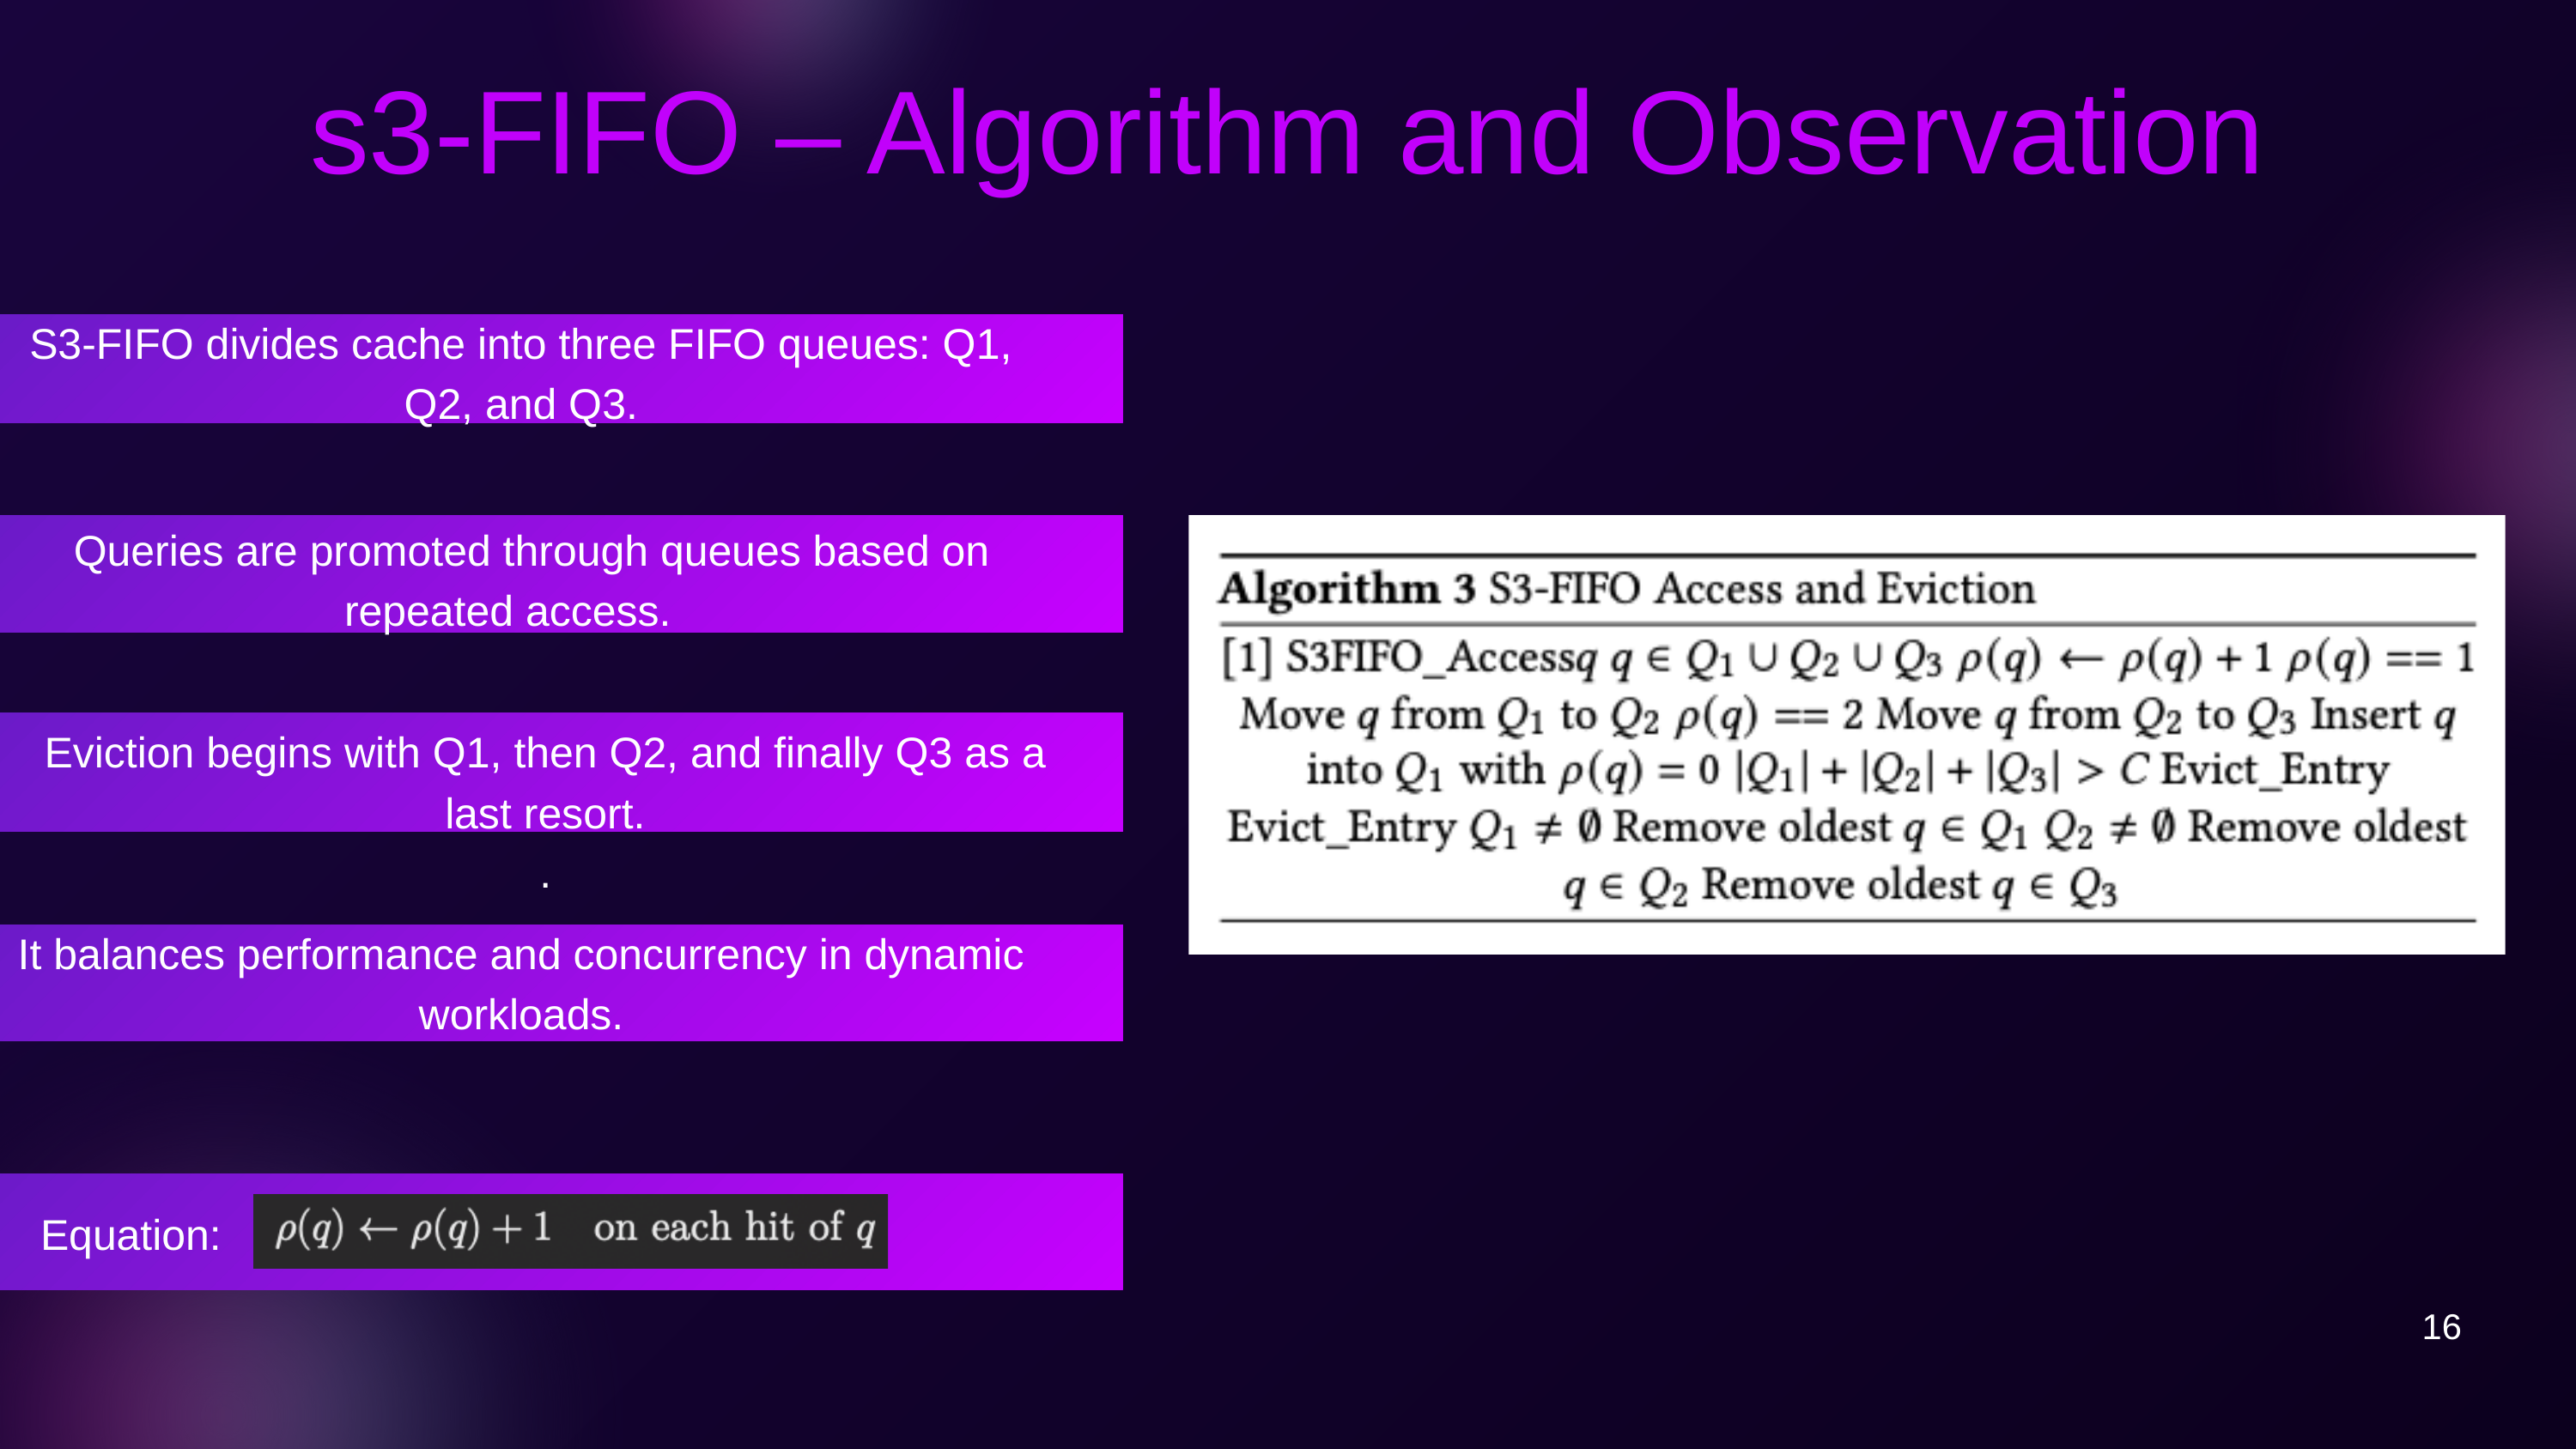

s3-FIFO – Algorithm and Observation

S3-FIFO divides cache into three FIFO queues: Q1, Q2, and Q3.

    Queries are promoted through queues based on repeated access.

Eviction begins with Q1, then Q2, and finally Q3 as a last resort.
.

It balances performance and concurrency in dynamic workloads.

Equation:

16